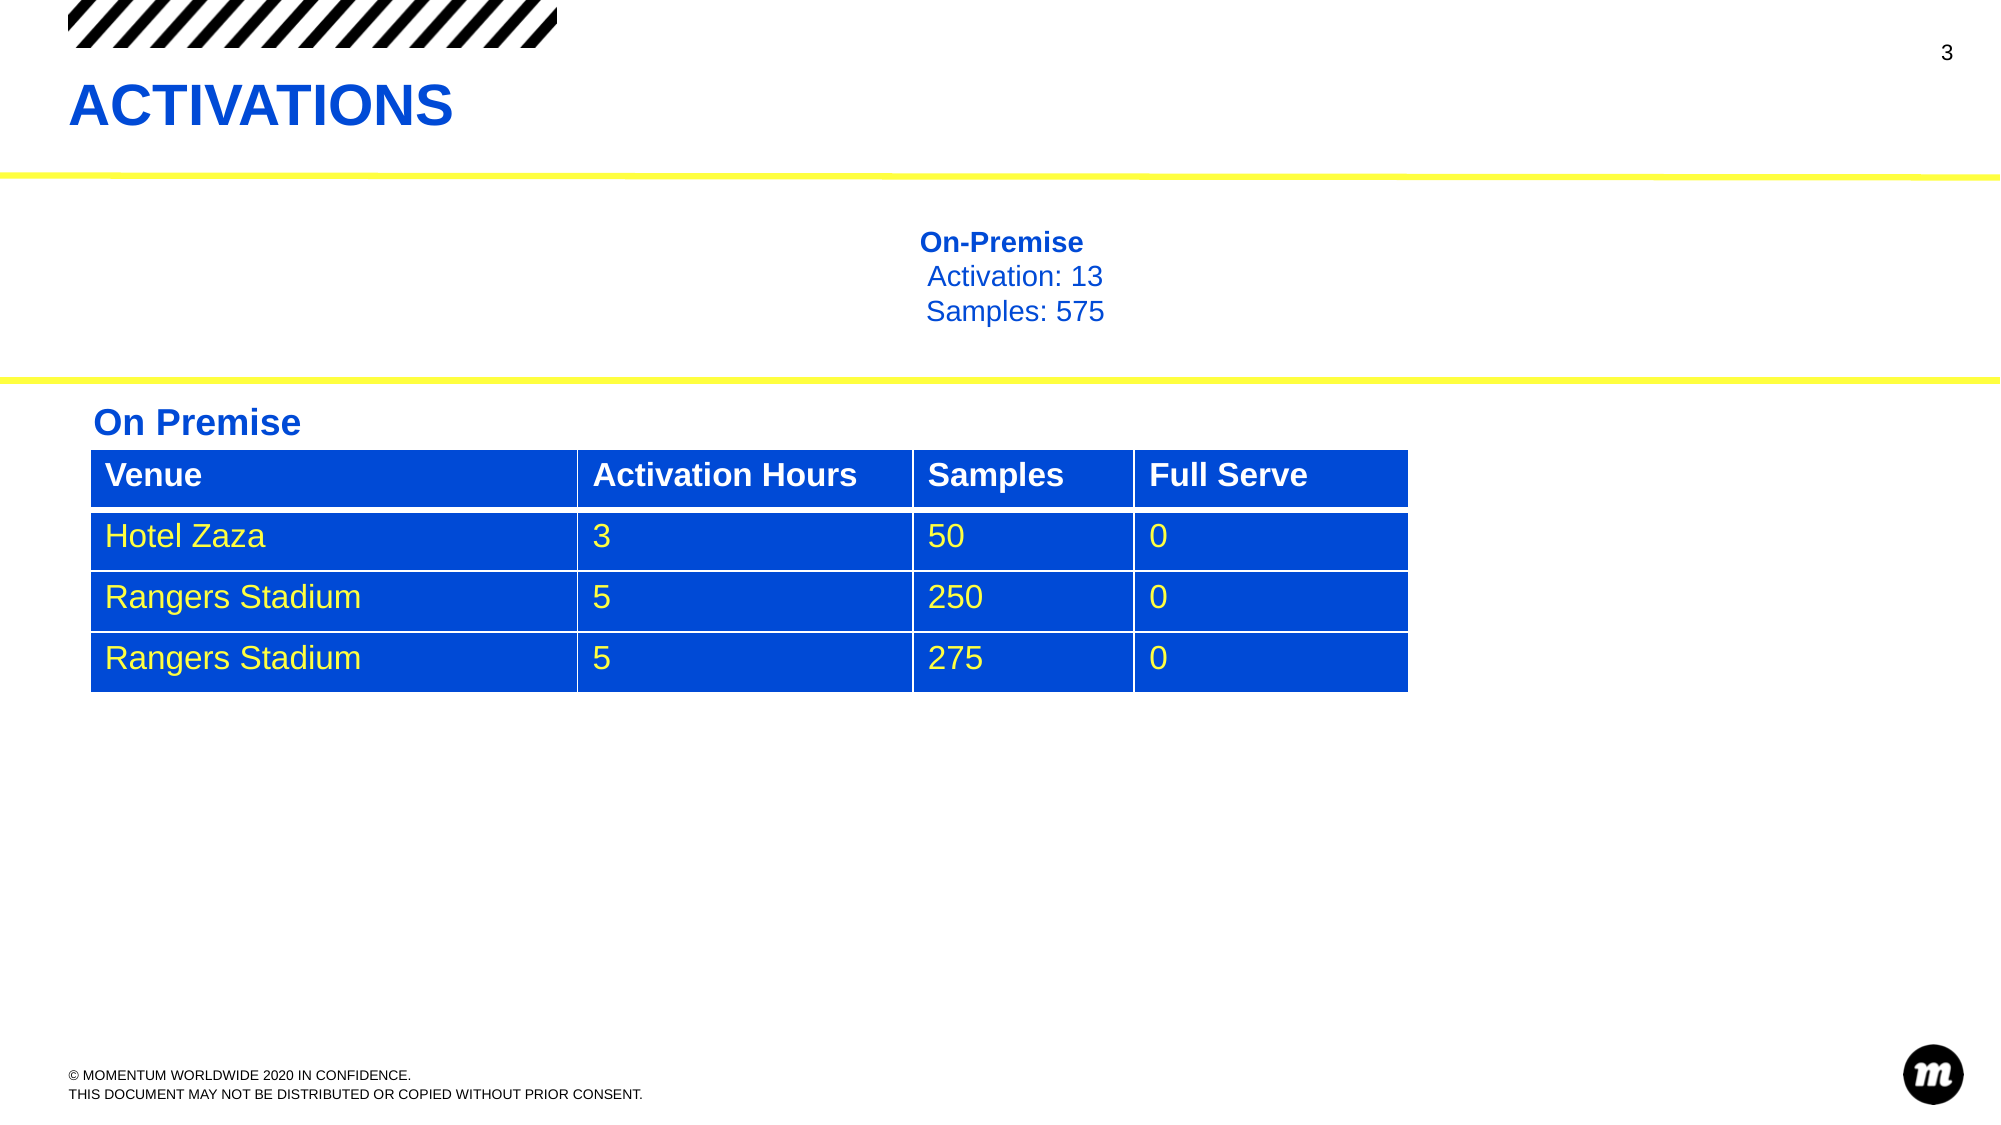

3
# ACTIVATIONS
On-Premise
Activation: 13
Samples: 575
On Premise
| Venue | Activation Hours | Samples | Full Serve |
| --- | --- | --- | --- |
| Hotel Zaza | 3 | 50 | 0 |
| Rangers Stadium | 5 | 250 | 0 |
| Rangers Stadium | 5 | 275 | 0 |